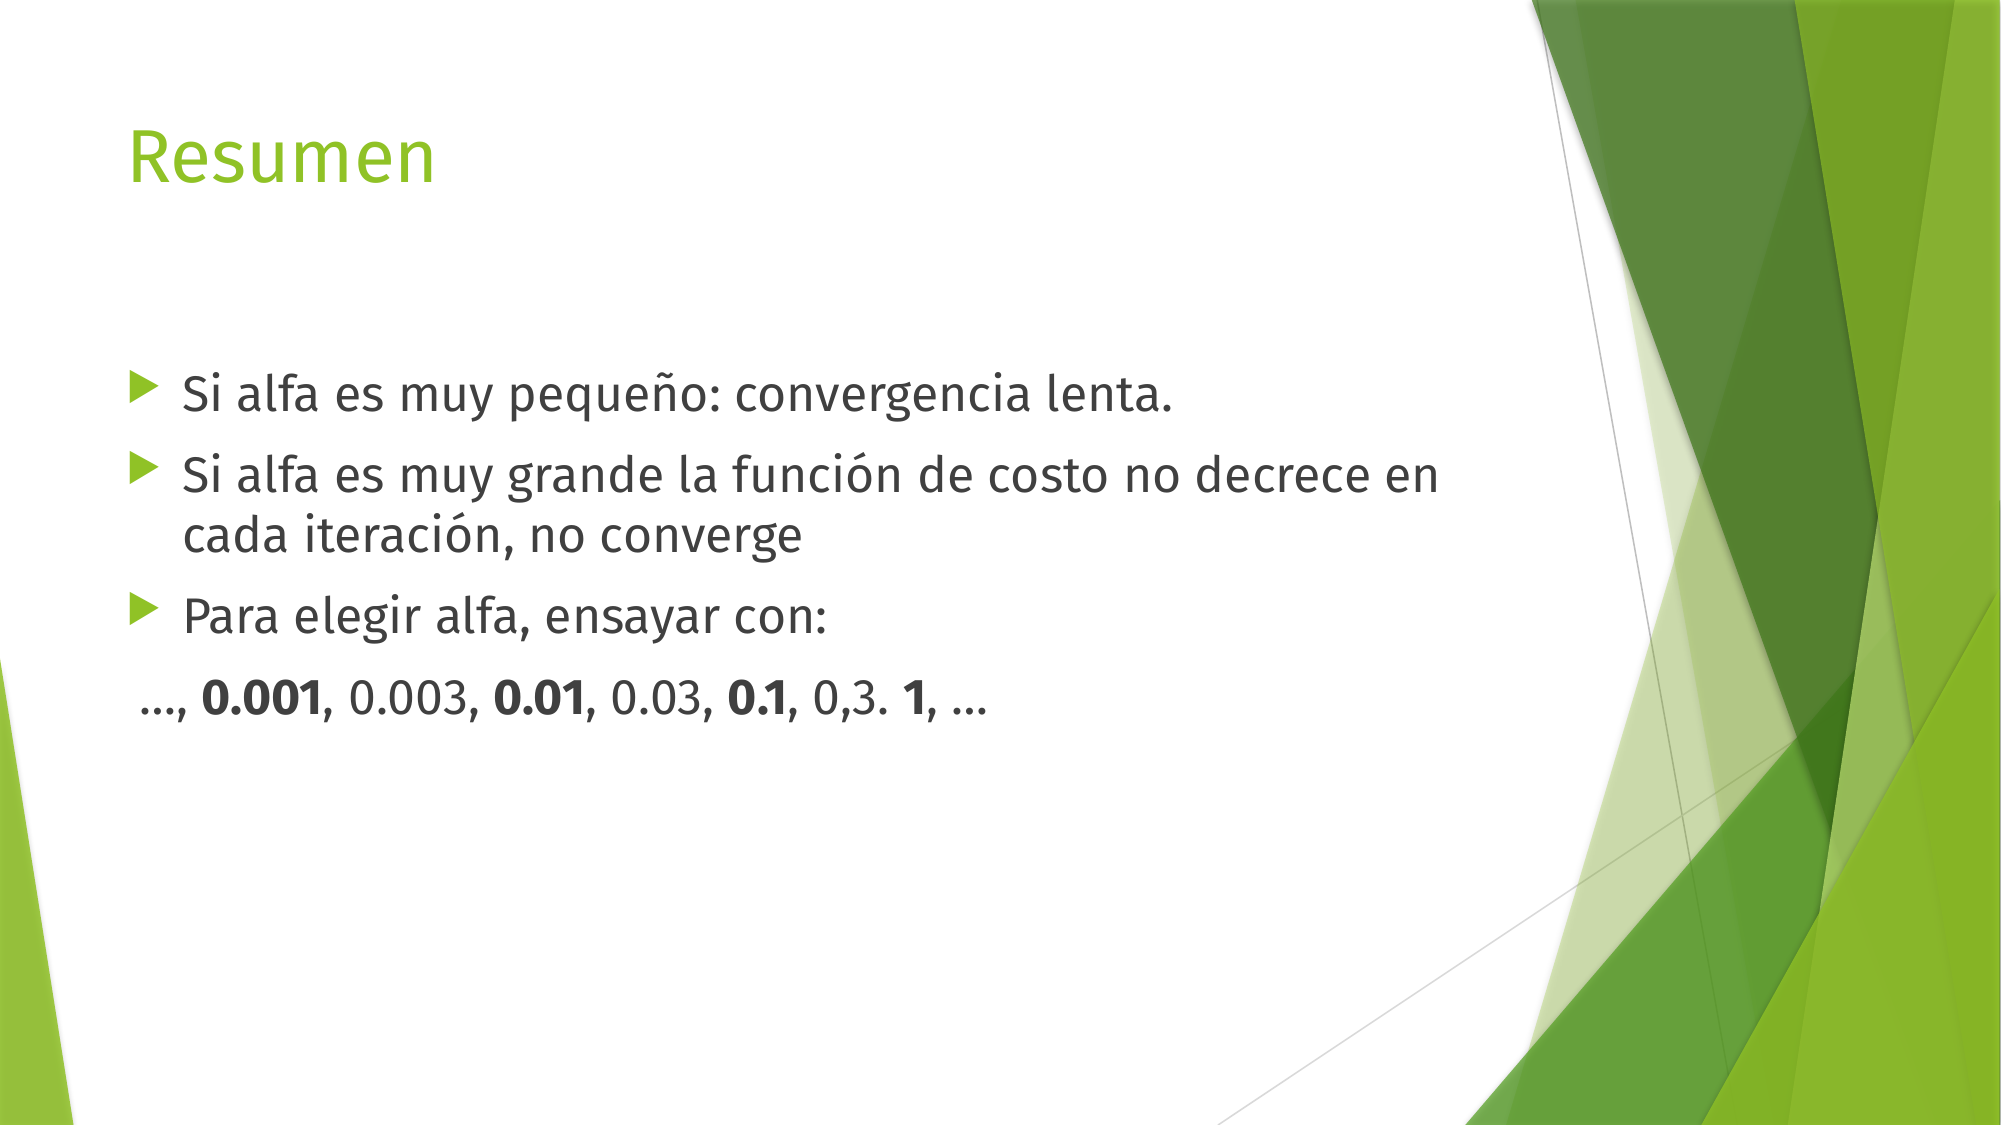

# Resumen
Si alfa es muy pequeño: convergencia lenta.
Si alfa es muy grande la función de costo no decrece en cada iteración, no converge
Para elegir alfa, ensayar con:
 …, 0.001, 0.003, 0.01, 0.03, 0.1, 0,3. 1, …